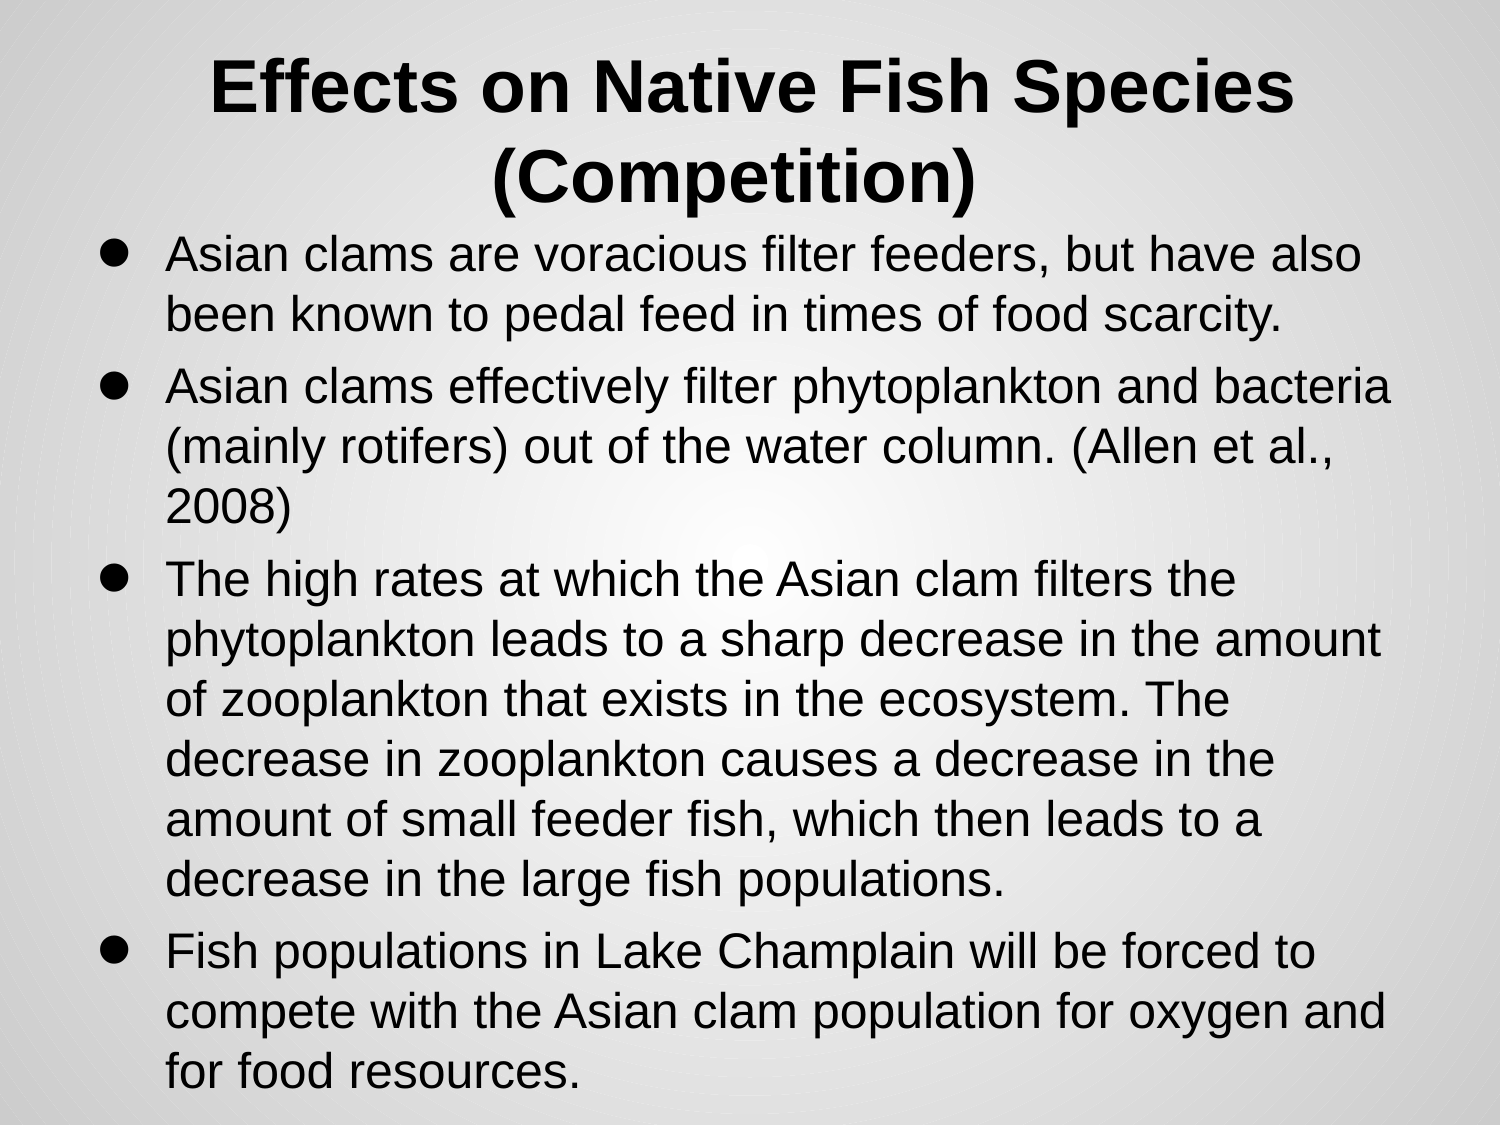

# Effects on Native Fish Species (Competition)
Asian clams are voracious filter feeders, but have also been known to pedal feed in times of food scarcity.
Asian clams effectively filter phytoplankton and bacteria (mainly rotifers) out of the water column. (Allen et al., 2008)
The high rates at which the Asian clam filters the phytoplankton leads to a sharp decrease in the amount of zooplankton that exists in the ecosystem. The decrease in zooplankton causes a decrease in the amount of small feeder fish, which then leads to a decrease in the large fish populations.
Fish populations in Lake Champlain will be forced to compete with the Asian clam population for oxygen and for food resources.